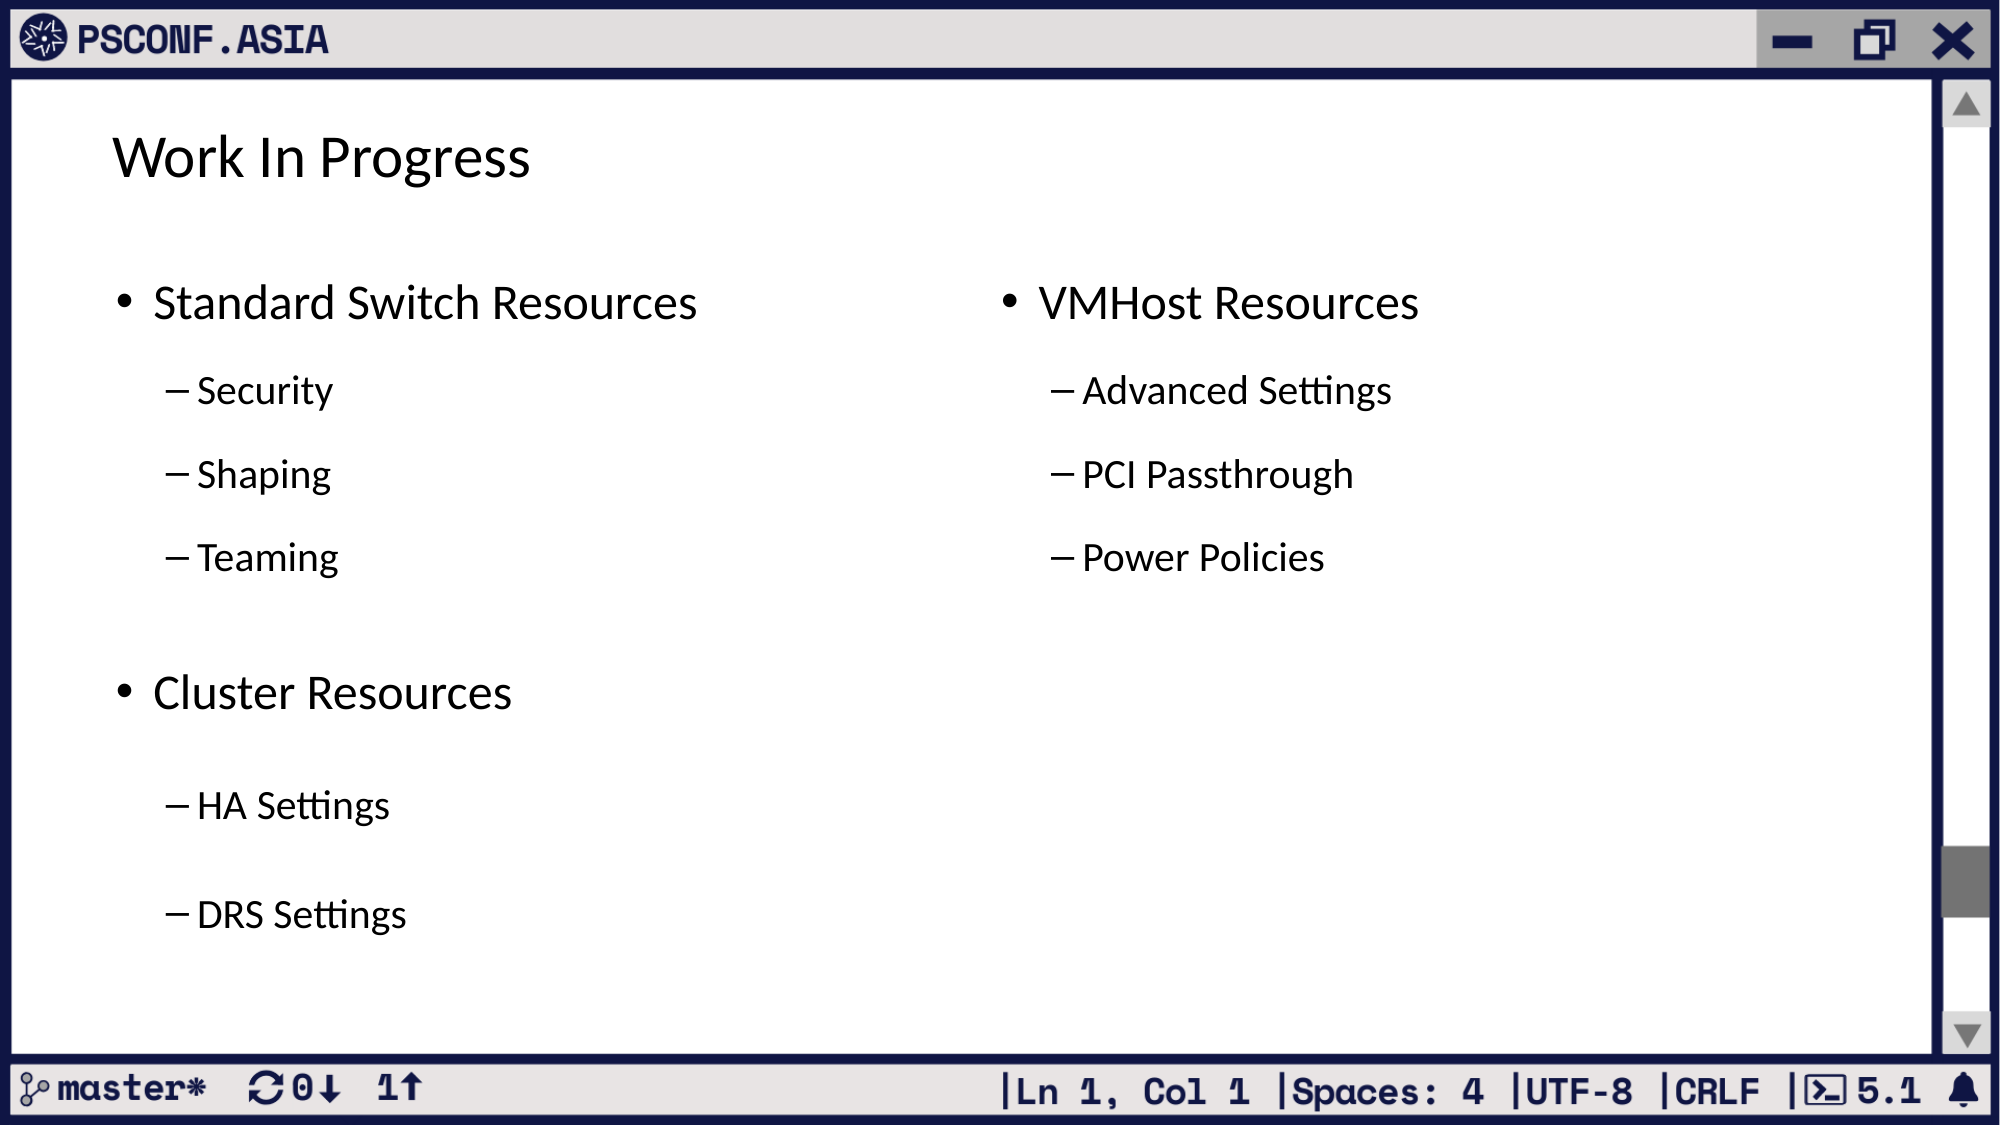

Work In Progress
Standard Switch Resources
Security
Shaping
Teaming

Cluster Resources
HA Settings
DRS Settings
VMHost Resources
Advanced Settings
PCI Passthrough
Power Policies